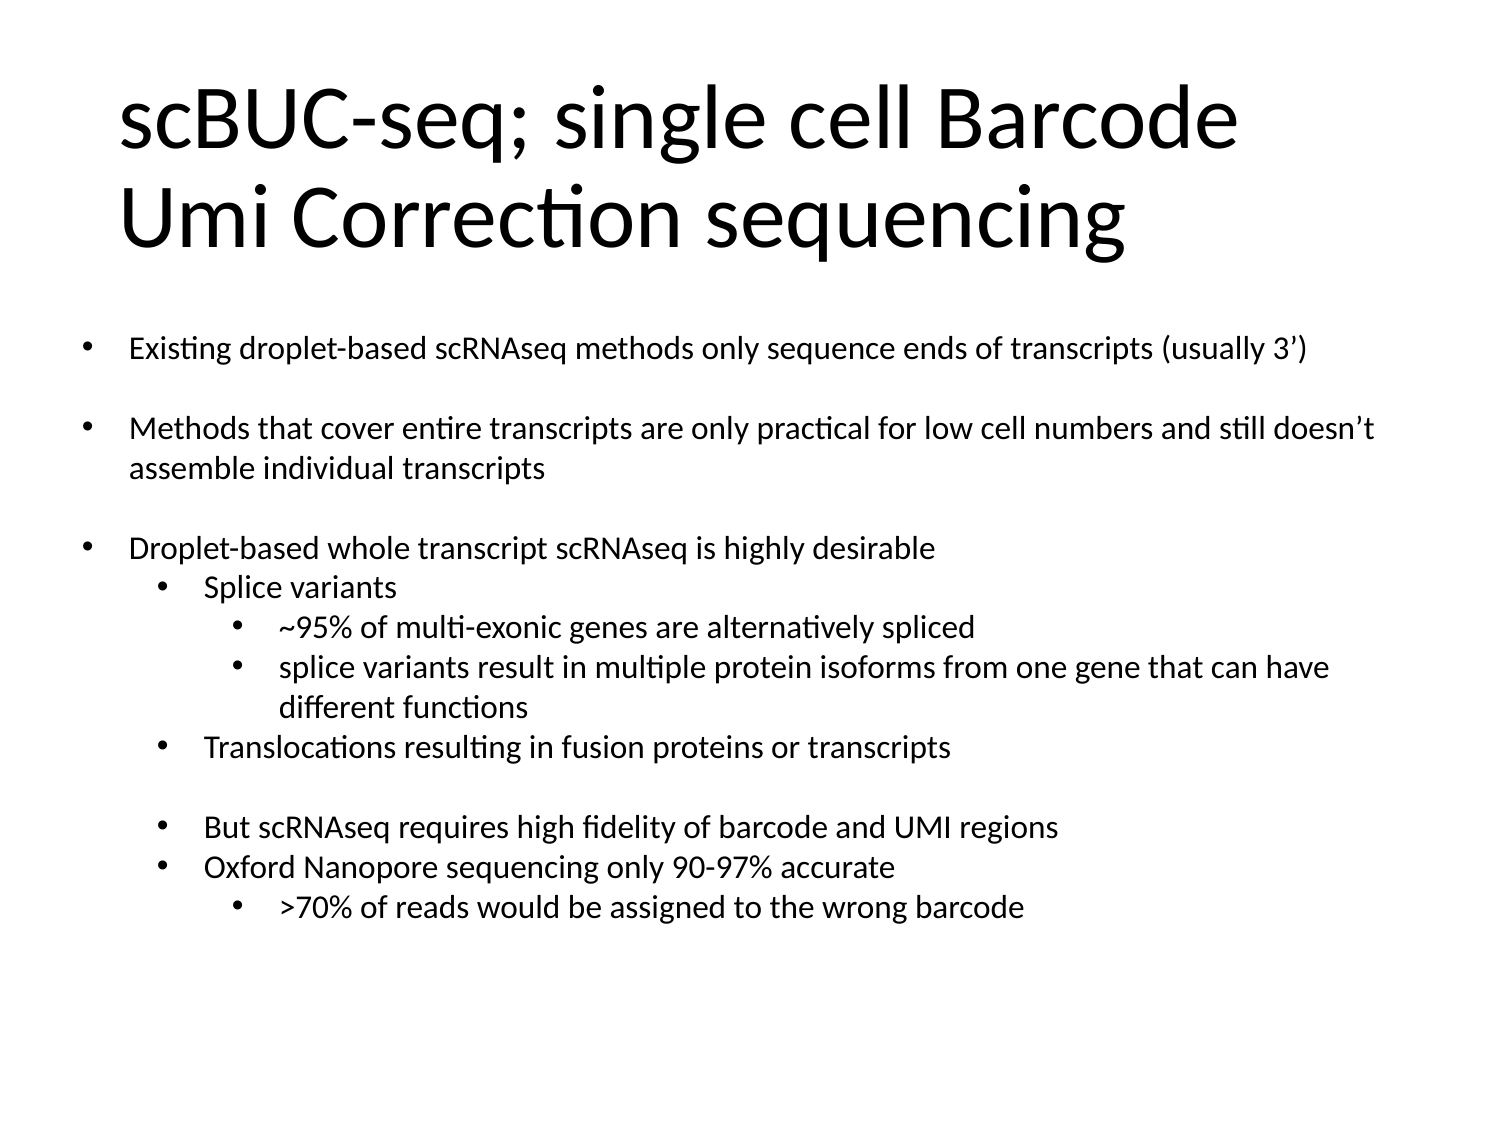

# scBUC-seq; single cell Barcode Umi Correction sequencing
Existing droplet-based scRNAseq methods only sequence ends of transcripts (usually 3’)

Methods that cover entire transcripts are only practical for low cell numbers and still doesn’t assemble individual transcripts

Droplet-based whole transcript scRNAseq is highly desirable
Splice variants
~95% of multi-exonic genes are alternatively spliced
splice variants result in multiple protein isoforms from one gene that can have different functions
Translocations resulting in fusion proteins or transcripts

But scRNAseq requires high fidelity of barcode and UMI regions
Oxford Nanopore sequencing only 90-97% accurate
>70% of reads would be assigned to the wrong barcode